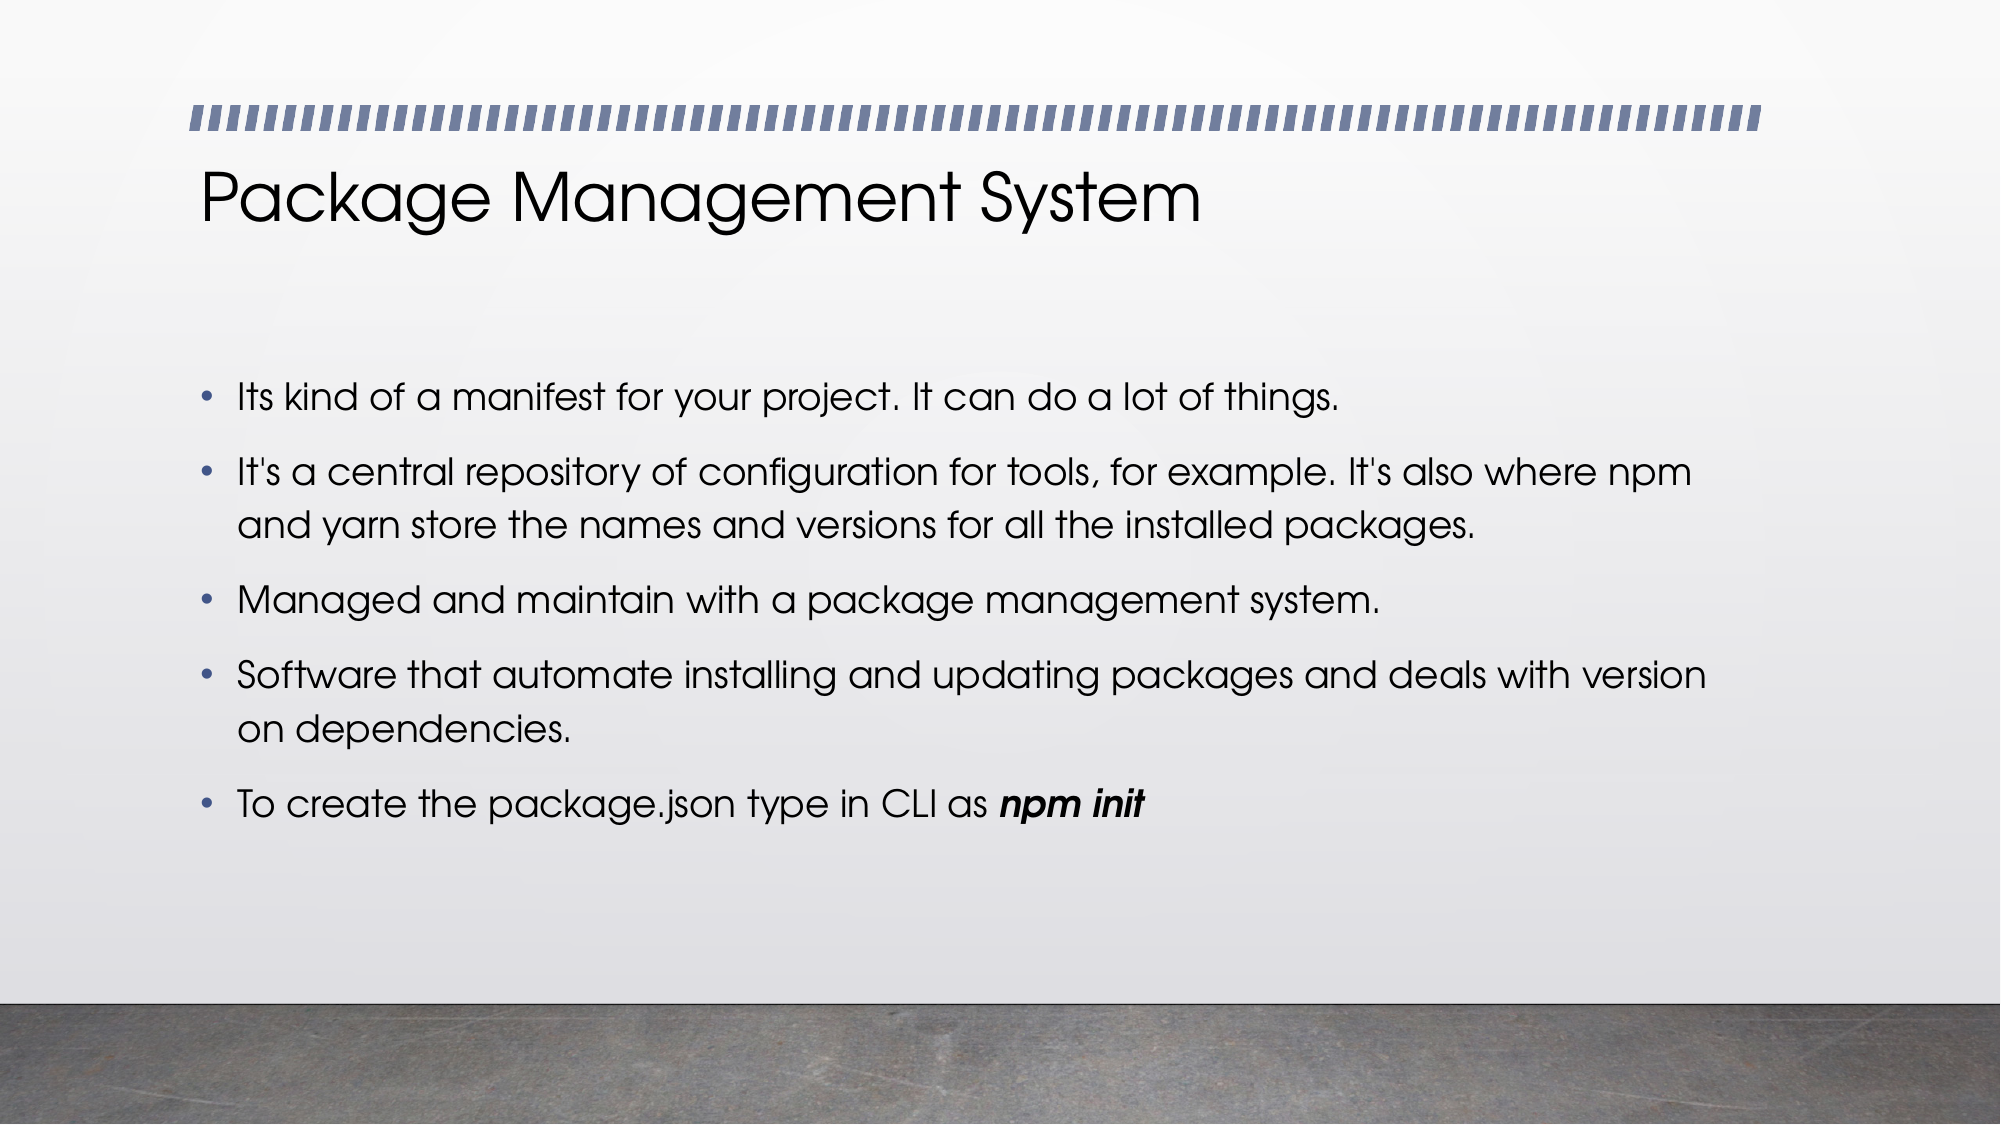

# Package Management System
Its kind of a manifest for your project. It can do a lot of things.
It's a central repository of configuration for tools, for example. It's also where npm and yarn store the names and versions for all the installed packages.
Managed and maintain with a package management system.
Software that automate installing and updating packages and deals with version on dependencies.
To create the package.json type in CLI as npm init